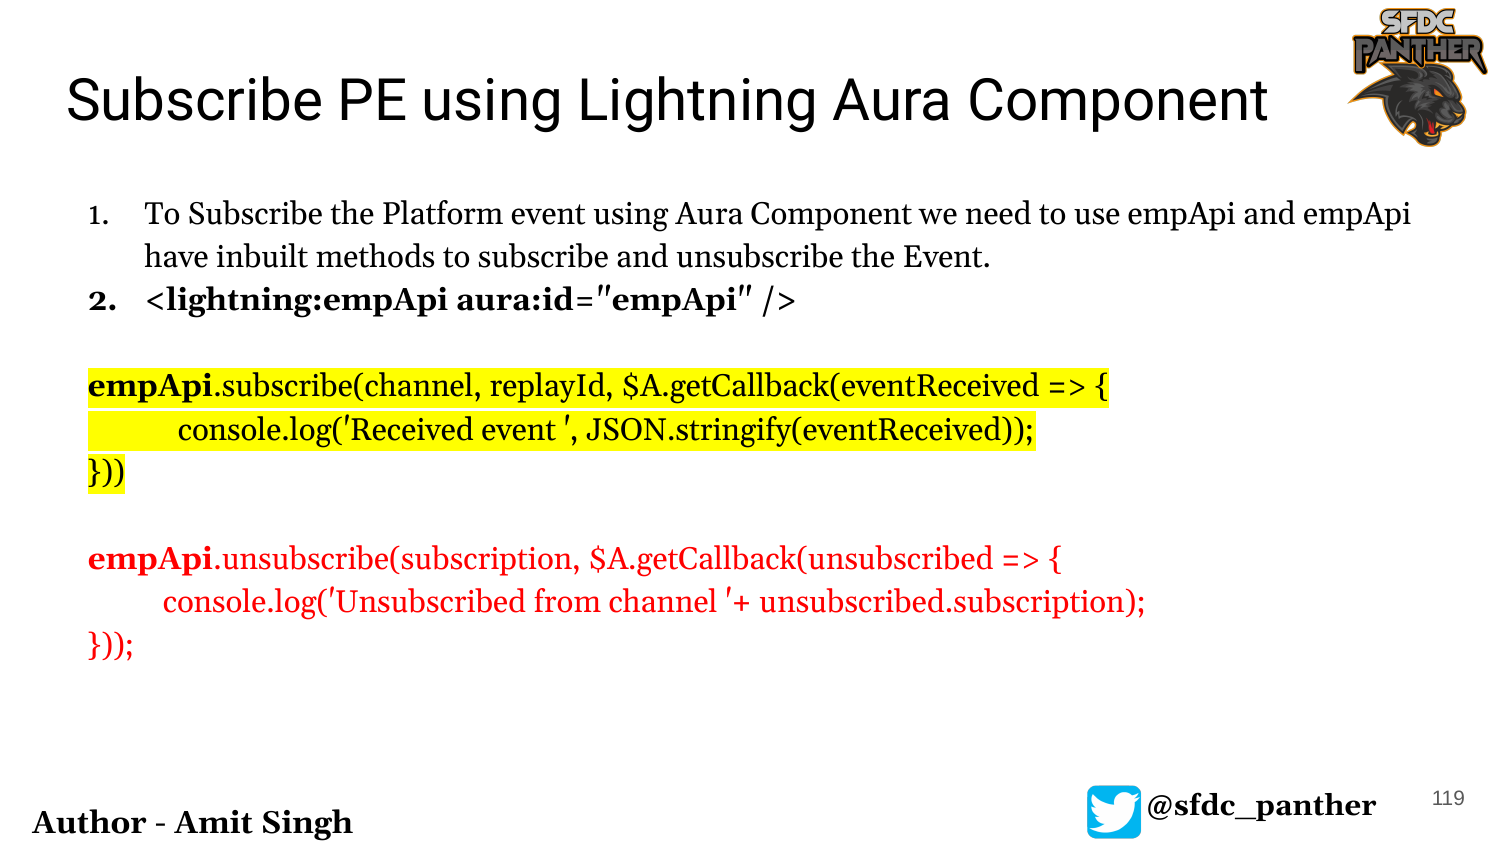

# Subscribe PE using Lightning Aura Component
To Subscribe the Platform event using Aura Component we need to use empApi and empApi have inbuilt methods to subscribe and unsubscribe the Event.
<lightning:empApi aura:id="empApi" />

empApi.subscribe(channel, replayId, $A.getCallback(eventReceived => {
            console.log('Received event ', JSON.stringify(eventReceived));
}))

empApi.unsubscribe(subscription, $A.getCallback(unsubscribed => {
          console.log('Unsubscribed from channel '+ unsubscribed.subscription);
}));
119